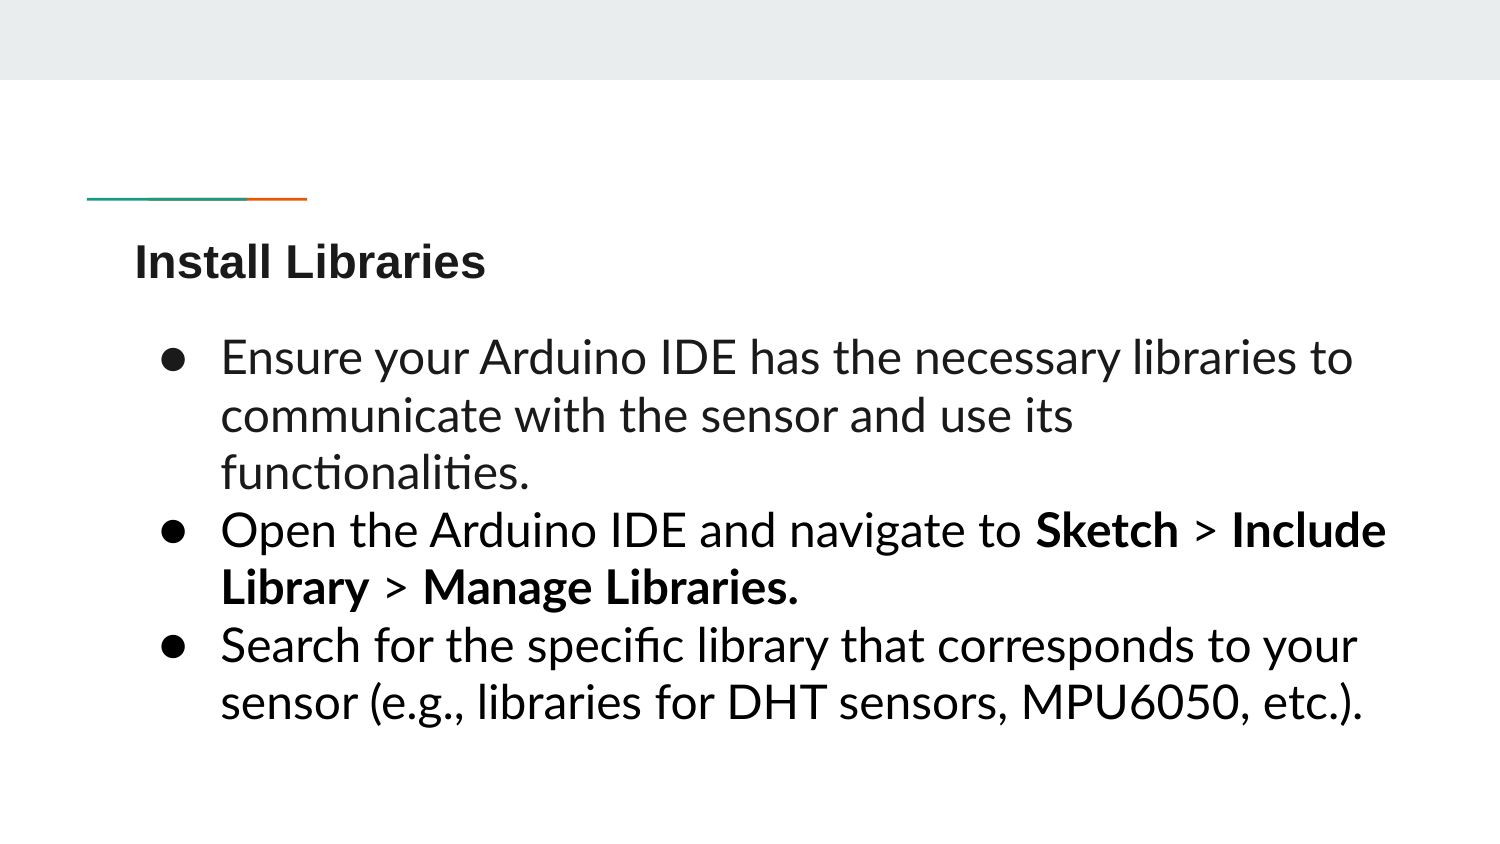

# Install Libraries
Ensure your Arduino IDE has the necessary libraries to communicate with the sensor and use its functionalities.
Open the Arduino IDE and navigate to Sketch > Include Library > Manage Libraries.
Search for the specific library that corresponds to your sensor (e.g., libraries for DHT sensors, MPU6050, etc.).